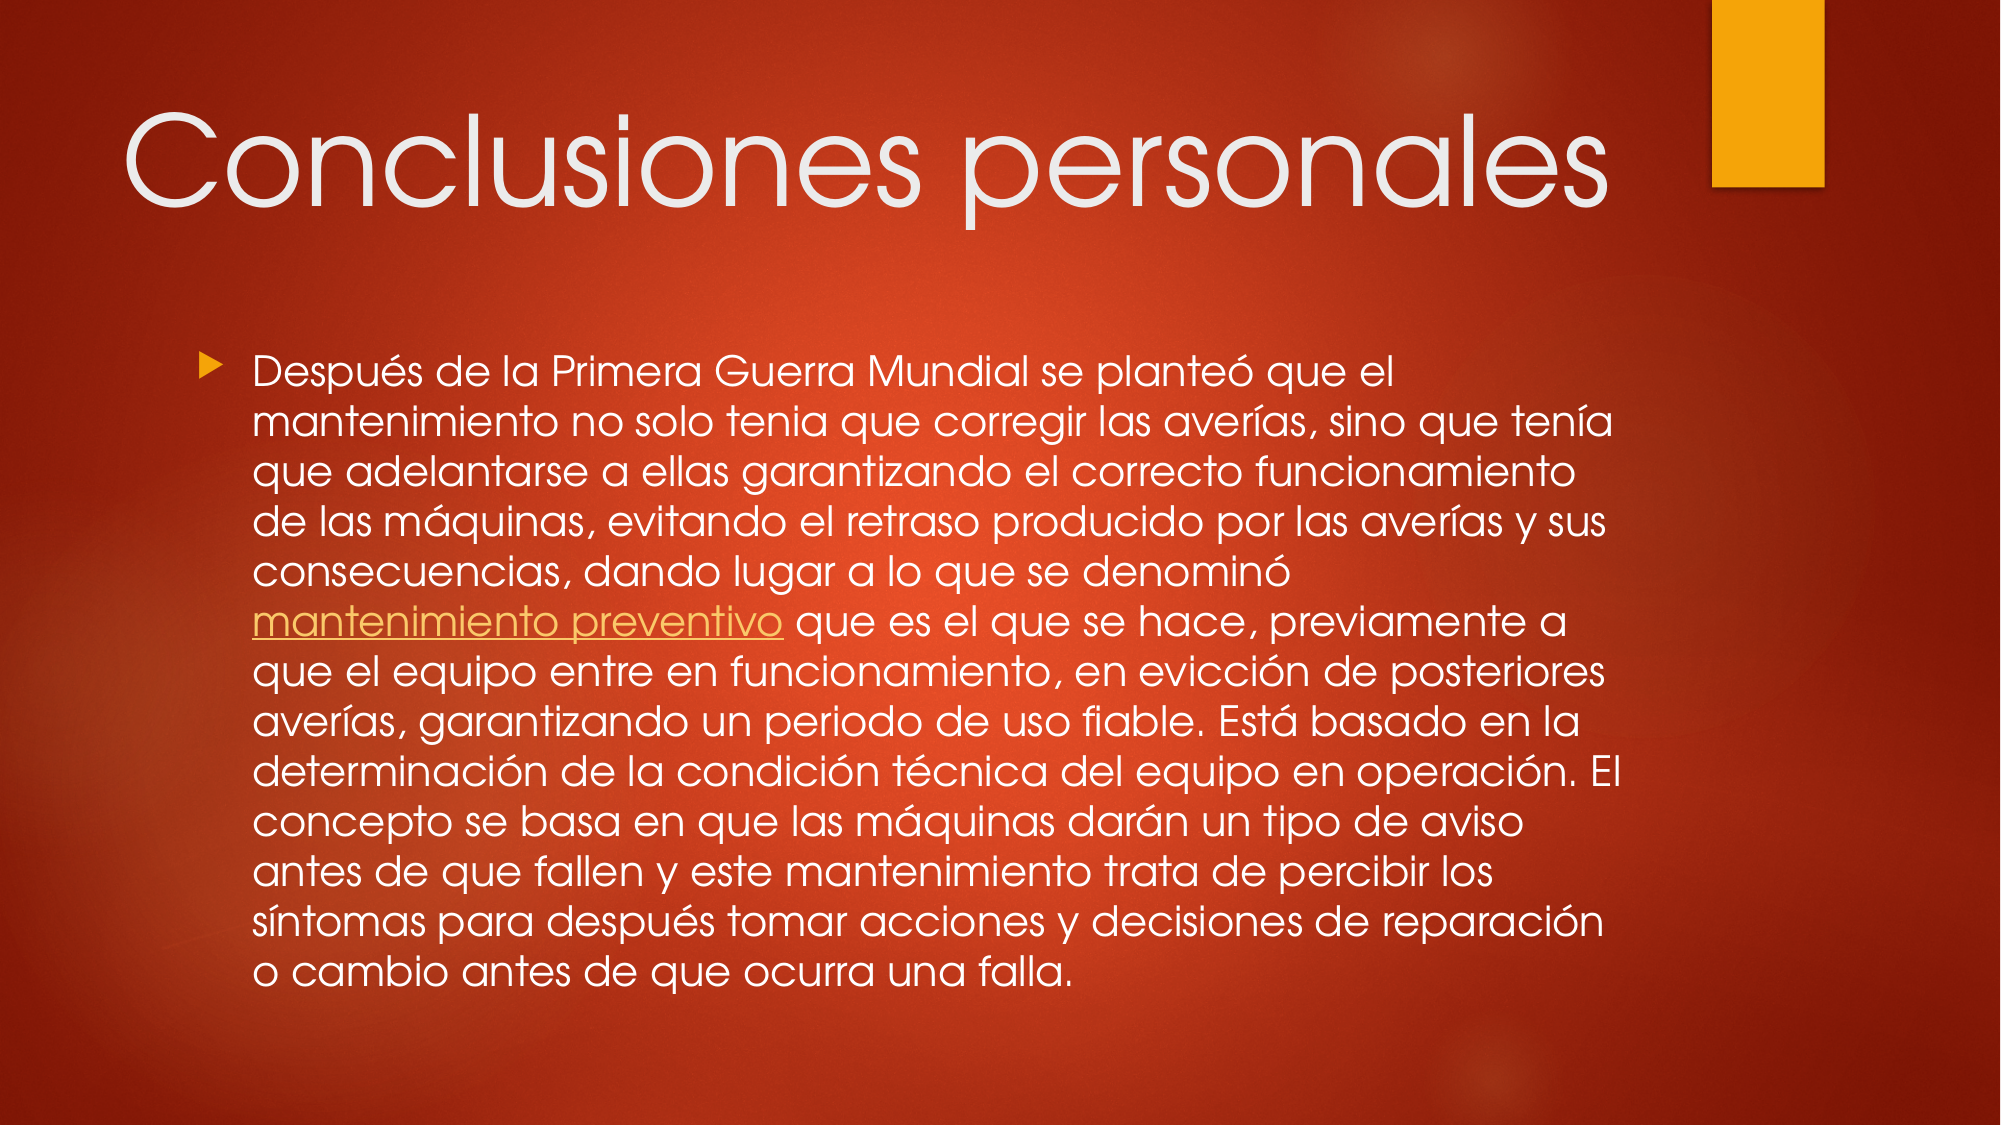

# Conclusiones personales
Después de la Primera Guerra Mundial se planteó que el mantenimiento no solo tenia que corregir las averías, sino que tenía que adelantarse a ellas garantizando el correcto funcionamiento de las máquinas, evitando el retraso producido por las averías y sus consecuencias, dando lugar a lo que se denominó mantenimiento preventivo que es el que se hace, previamente a que el equipo entre en funcionamiento, en evicción de posteriores averías, garantizando un periodo de uso fiable. Está basado en la determinación de la condición técnica del equipo en operación. El concepto se basa en que las máquinas darán un tipo de aviso antes de que fallen y este mantenimiento trata de percibir los síntomas para después tomar acciones y decisiones de reparación o cambio antes de que ocurra una falla.